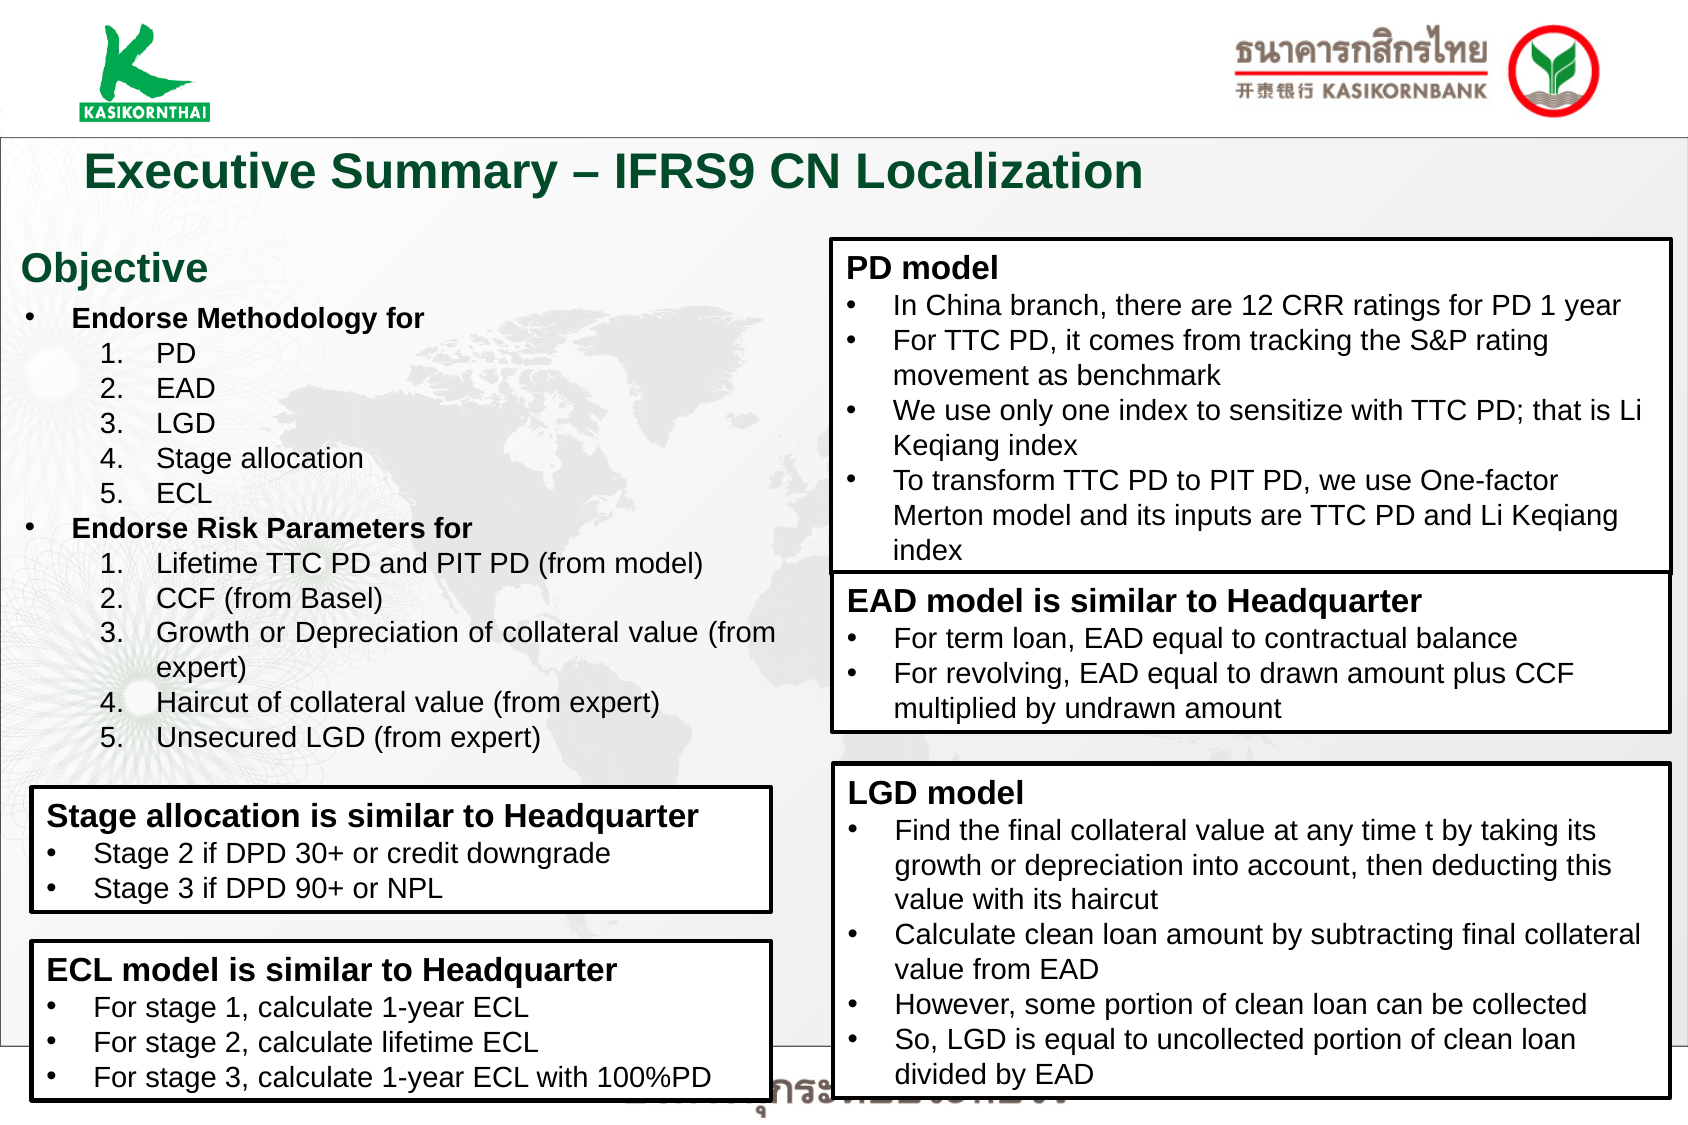

Executive Summary – IFRS9 CN Localization
Objective
PD model
In China branch, there are 12 CRR ratings for PD 1 year
For TTC PD, it comes from tracking the S&P rating movement as benchmark
We use only one index to sensitize with TTC PD; that is Li Keqiang index
To transform TTC PD to PIT PD, we use One-factor Merton model and its inputs are TTC PD and Li Keqiang index
Endorse Methodology for
PD
EAD
LGD
Stage allocation
ECL
Endorse Risk Parameters for
Lifetime TTC PD and PIT PD (from model)
CCF (from Basel)
Growth or Depreciation of collateral value (from expert)
Haircut of collateral value (from expert)
Unsecured LGD (from expert)
EAD model is similar to Headquarter
For term loan, EAD equal to contractual balance
For revolving, EAD equal to drawn amount plus CCF multiplied by undrawn amount
LGD model
Find the final collateral value at any time t by taking its growth or depreciation into account, then deducting this value with its haircut
Calculate clean loan amount by subtracting final collateral value from EAD
However, some portion of clean loan can be collected
So, LGD is equal to uncollected portion of clean loan divided by EAD
Stage allocation is similar to Headquarter
Stage 2 if DPD 30+ or credit downgrade
Stage 3 if DPD 90+ or NPL
ECL model is similar to Headquarter
For stage 1, calculate 1-year ECL
For stage 2, calculate lifetime ECL
For stage 3, calculate 1-year ECL with 100%PD
2